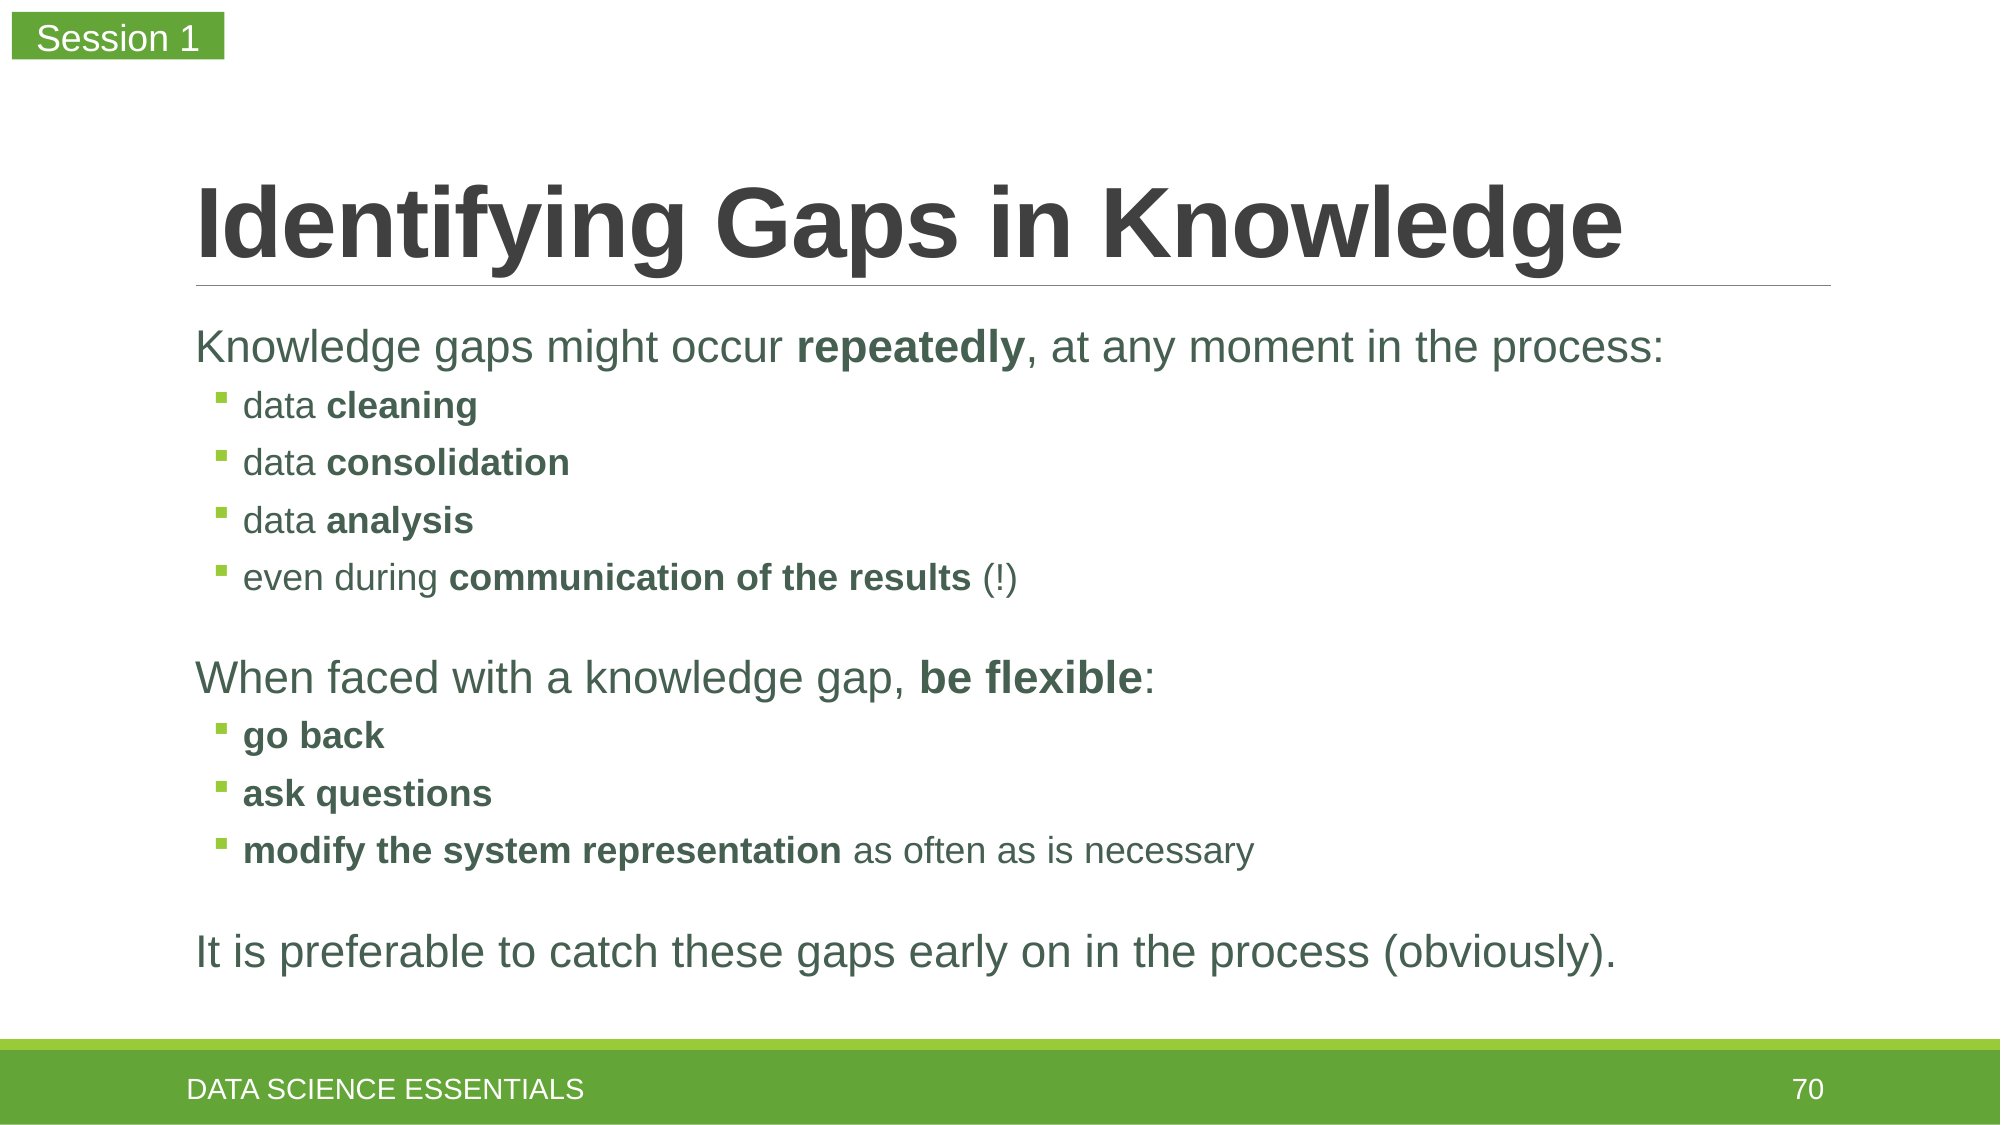

Session 1
# Identifying Gaps in Knowledge
Knowledge gaps might occur repeatedly, at any moment in the process:
data cleaning
data consolidation
data analysis
even during communication of the results (!)
When faced with a knowledge gap, be flexible:
go back
ask questions
modify the system representation as often as is necessary
It is preferable to catch these gaps early on in the process (obviously).
DATA SCIENCE ESSENTIALS
70